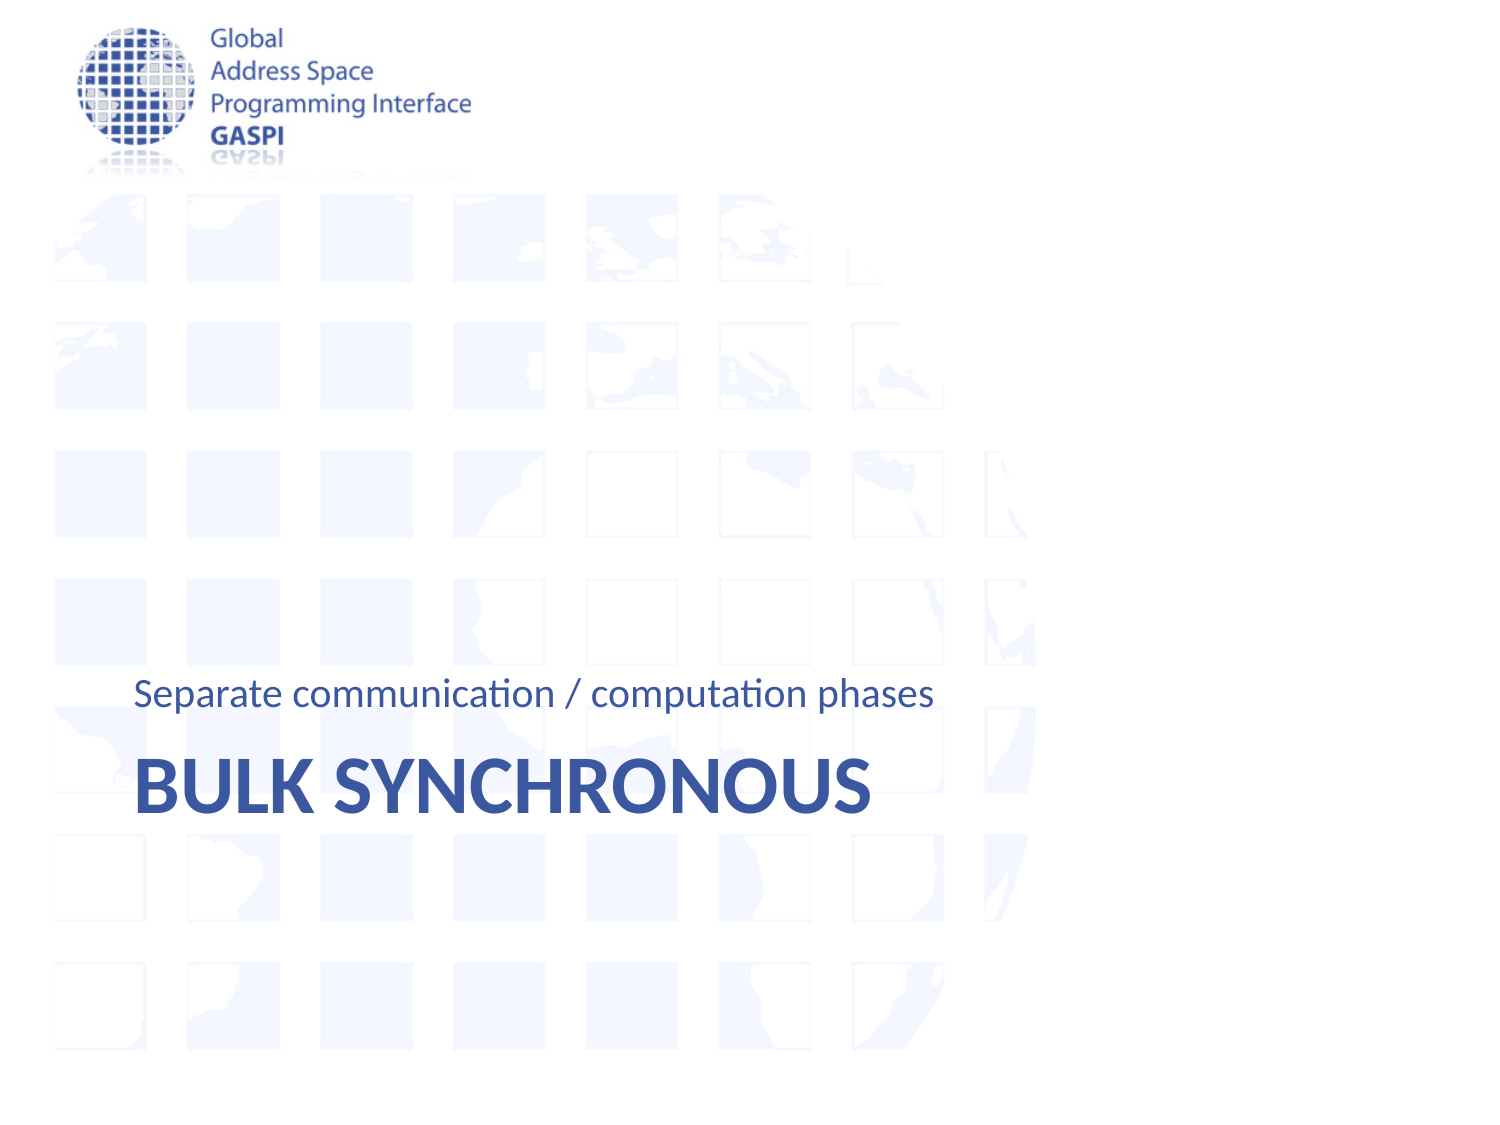

Separate communication / computation phases
# Bulk Synchronous